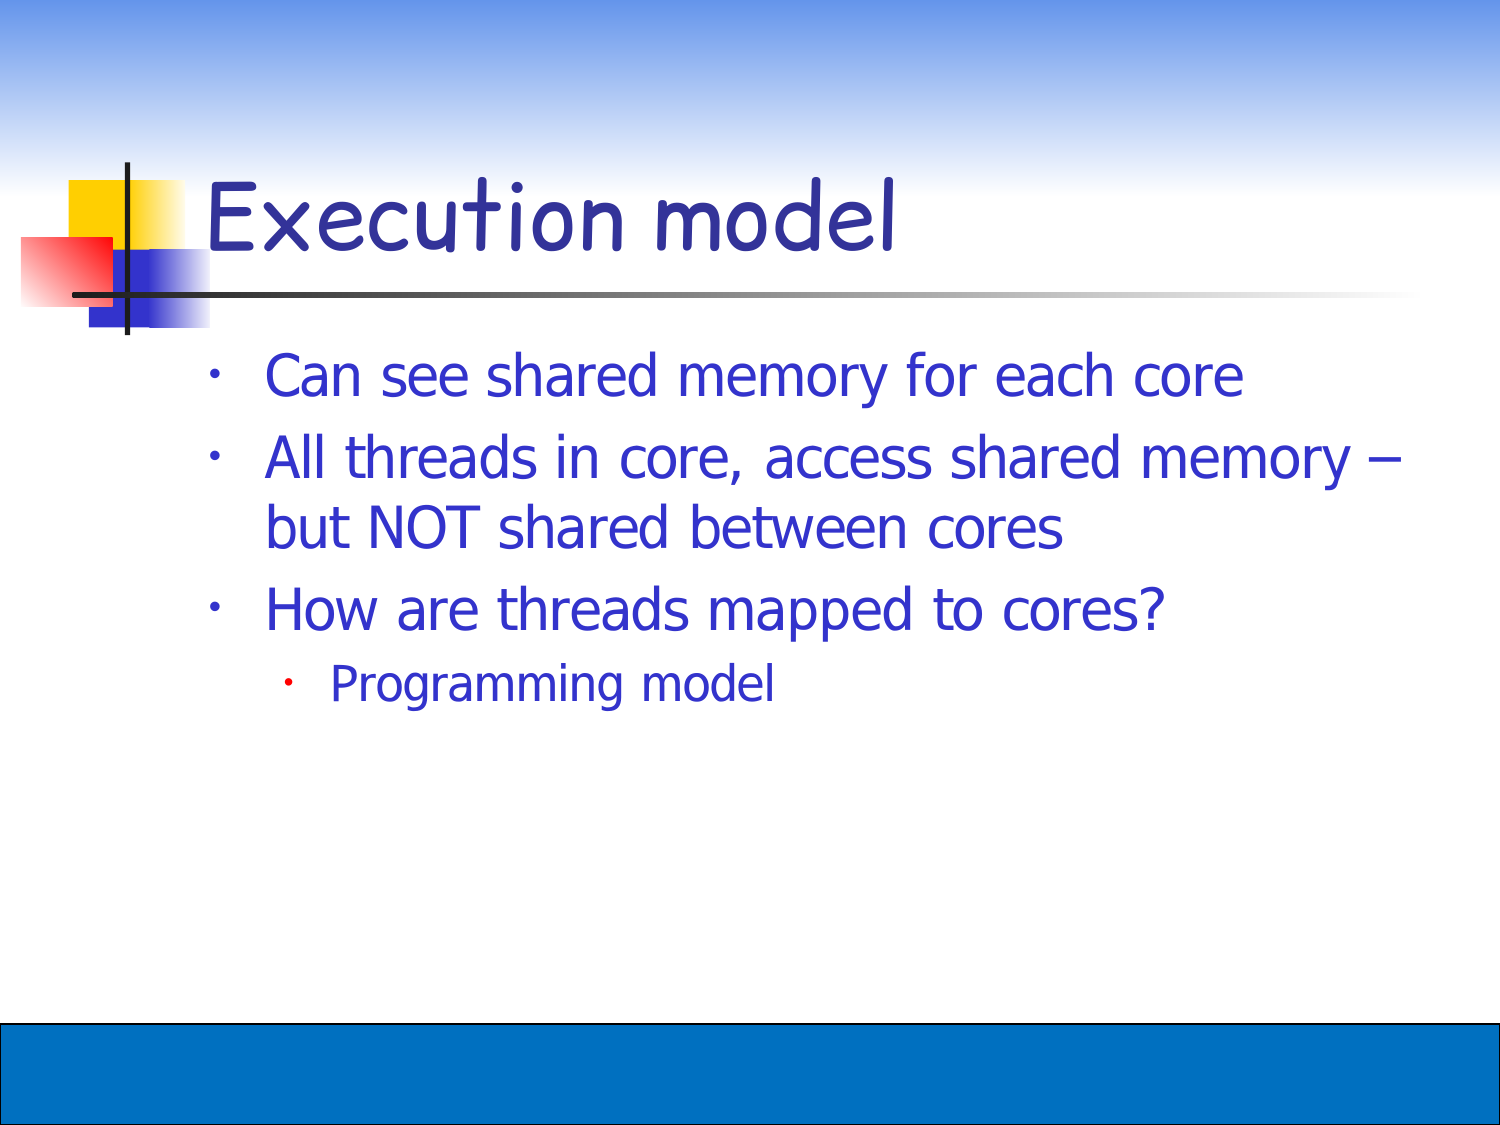

# Execution model
Can see shared memory for each core
All threads in core, access shared memory – but NOT shared between cores
How are threads mapped to cores?
Programming model